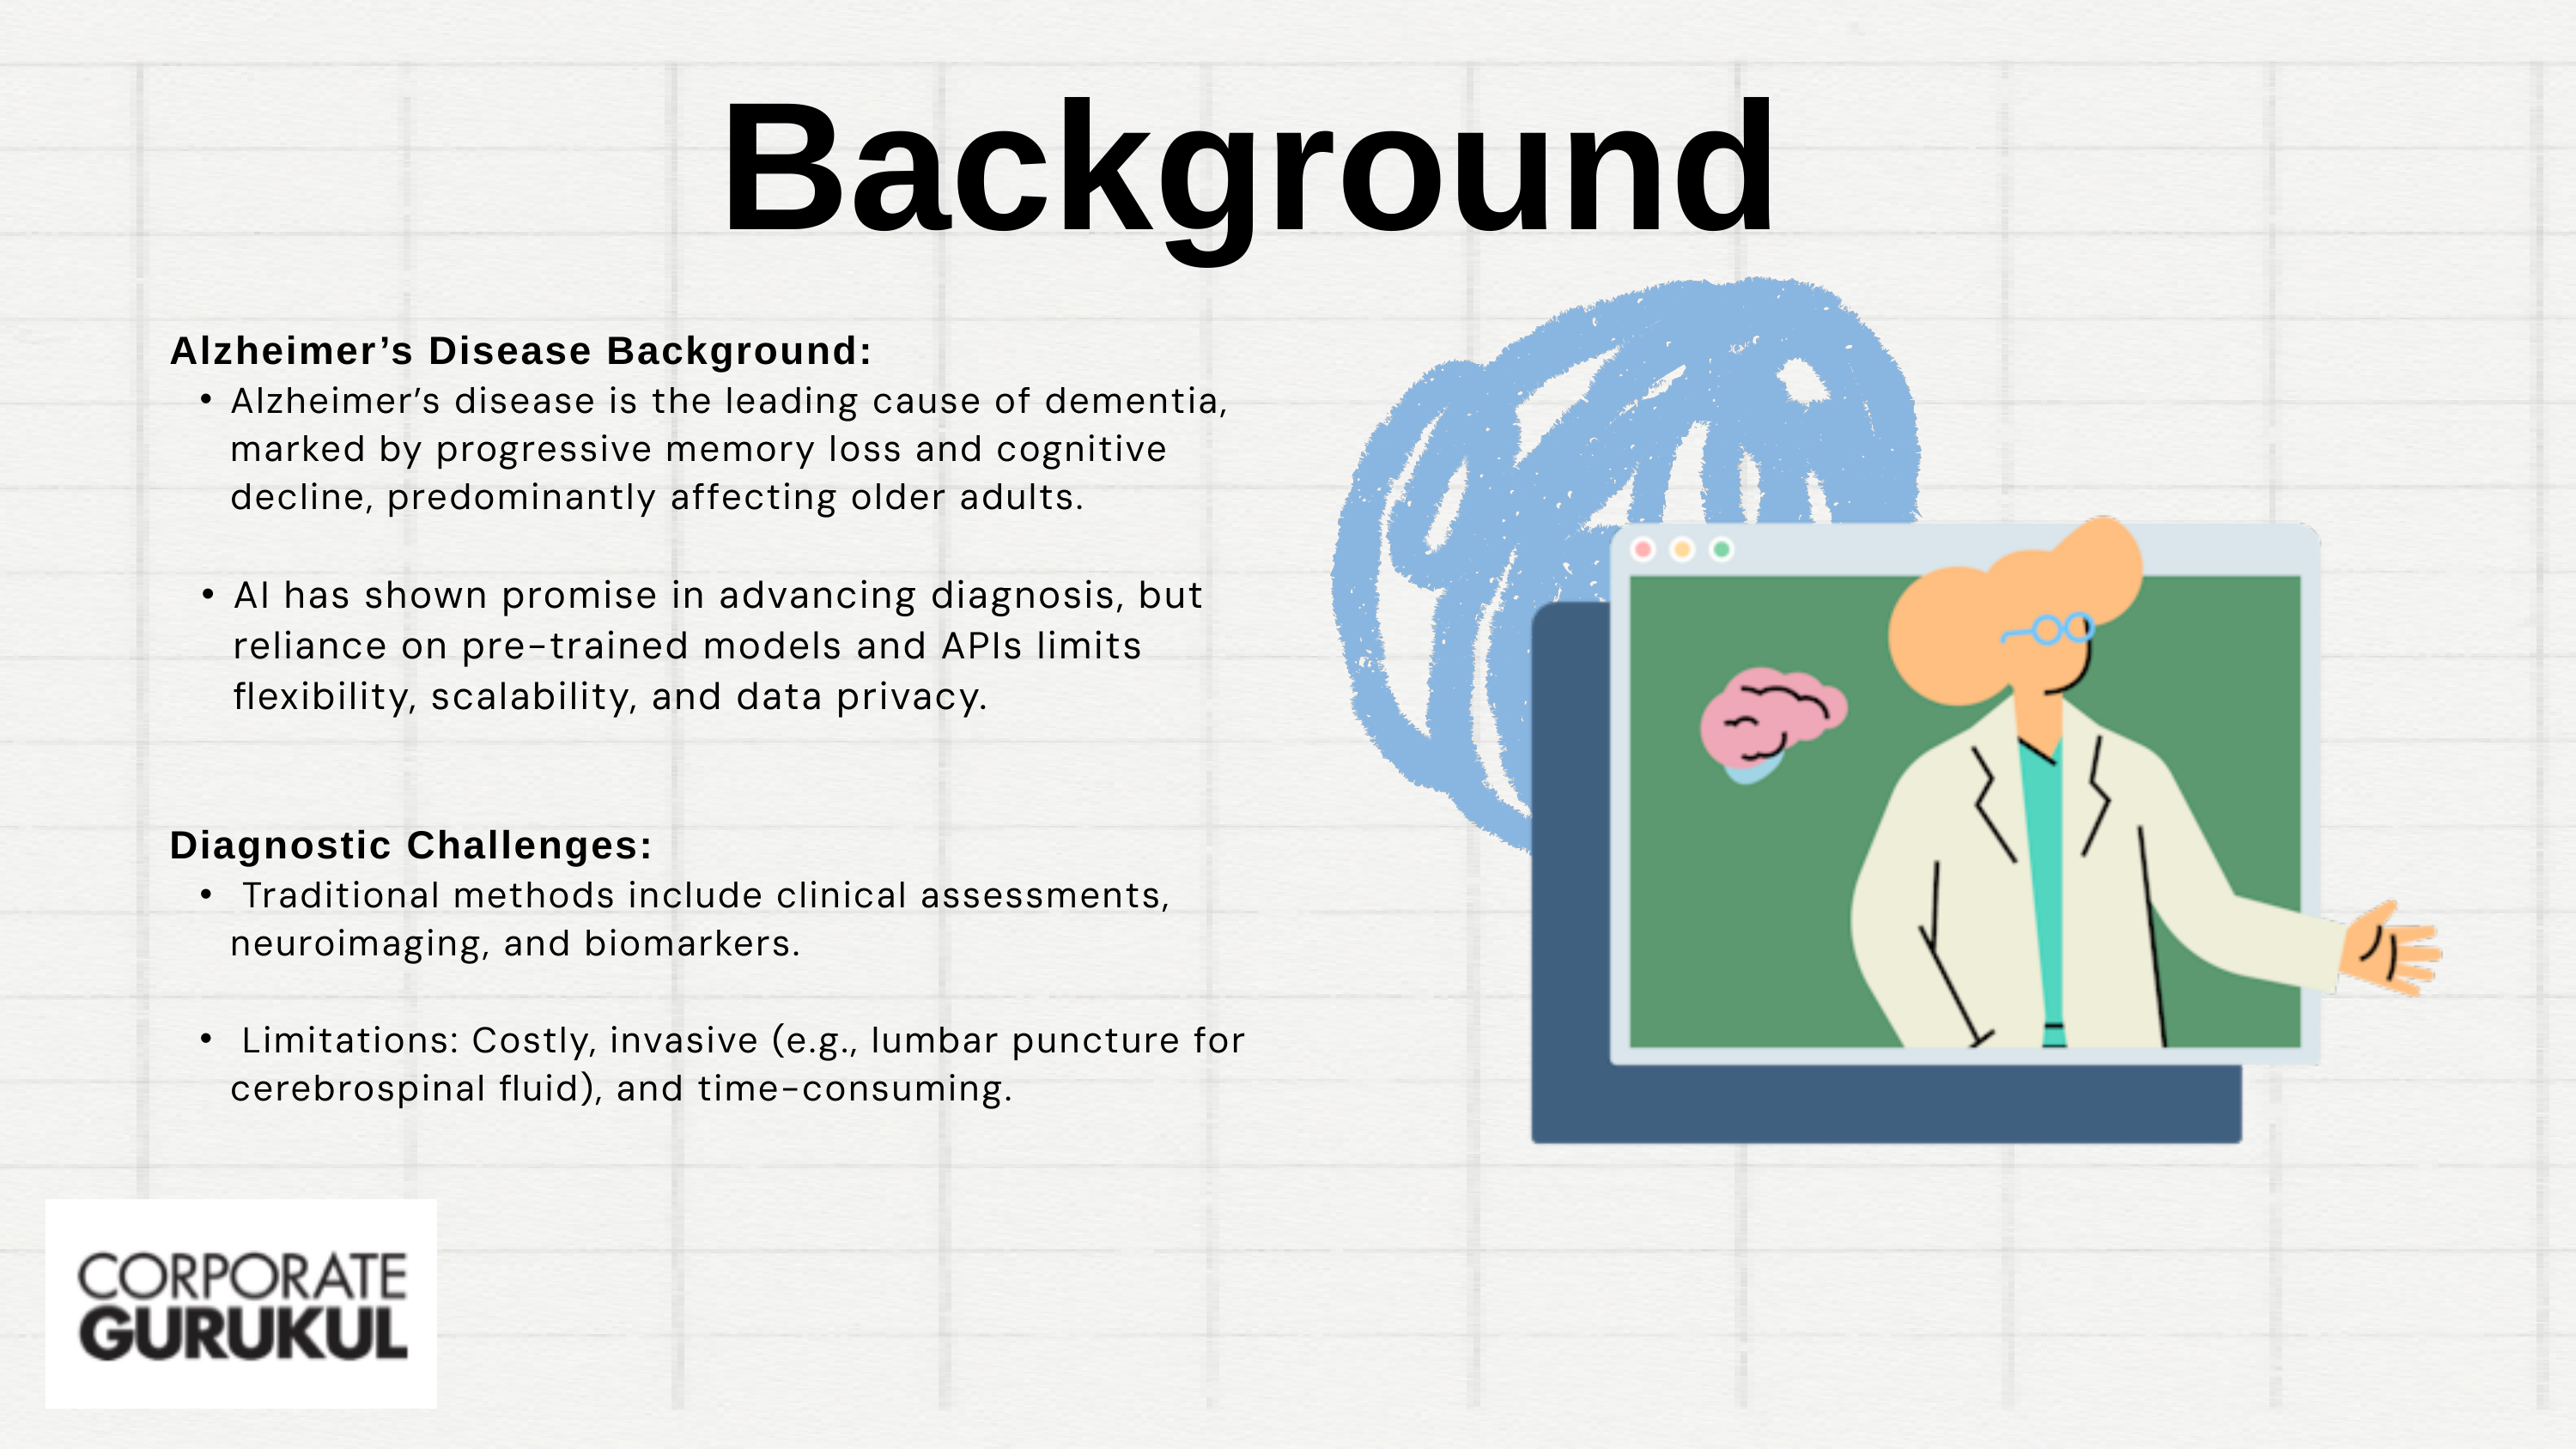

Background

Alzheimer’s Disease Background:
Alzheimer’s disease is the leading cause of dementia, marked by progressive memory loss and cognitive decline, predominantly affecting older adults.

AI has shown promise in advancing diagnosis, but reliance on pre-trained models and APIs limits flexibility, scalability, and data privacy.

Diagnostic Challenges:
 Traditional methods include clinical assessments, neuroimaging, and biomarkers.

 Limitations: Costly, invasive (e.g., lumbar puncture for cerebrospinal fluid), and time-consuming.